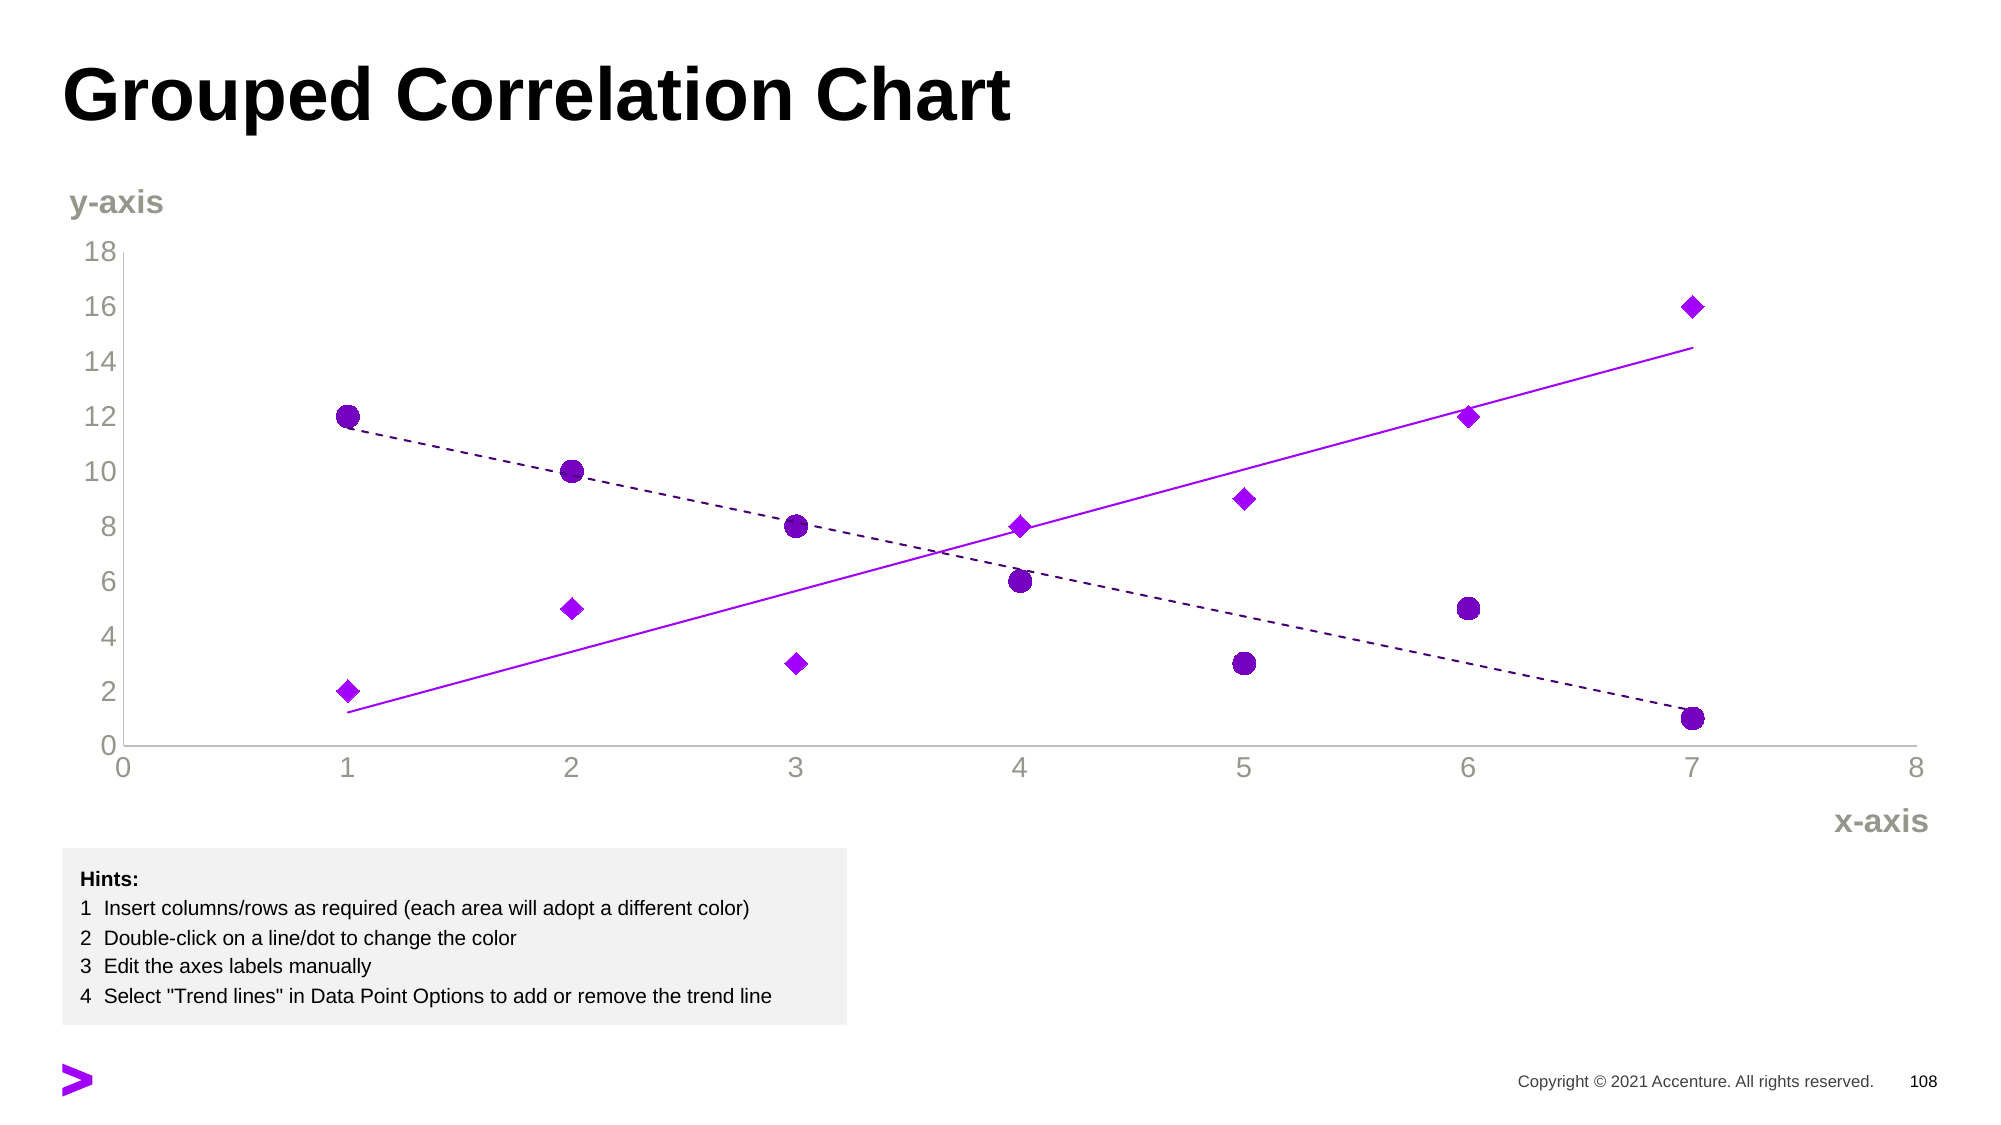

# Grouped Correlation Chart

### Chart

| Category | Group 1 | Group 2 |
|---|---|---|
Hints:
1	Insert columns/rows as required (each area will adopt a different color)
2	Double-click on a line/dot to change the color
3	Edit the axes labels manually
4	Select "Trend lines" in Data Point Options to add or remove the trend line
Copyright © 2021 Accenture. All rights reserved.
108